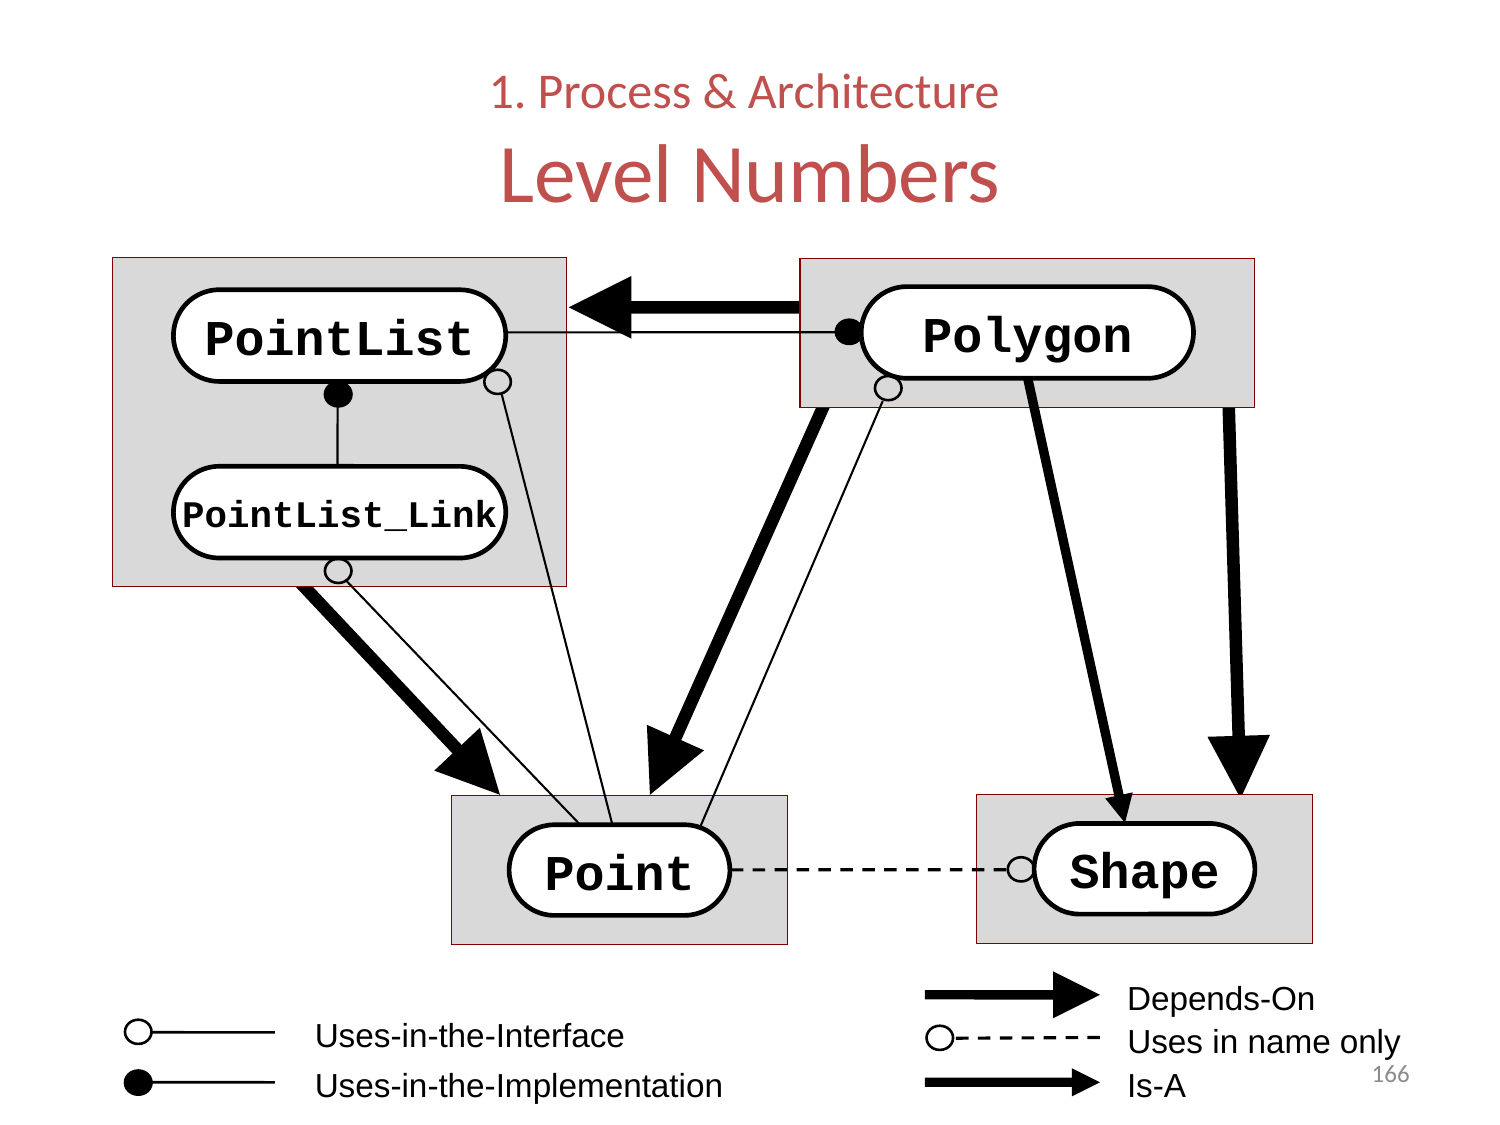

# 1. Process & Architecture Level Numbers

Polygon
PointList

PointList_Link

Shape
Point

Depends-On

Uses-in-the-Interface
Uses in name only

166
Uses-in-the-Implementation
Is-A